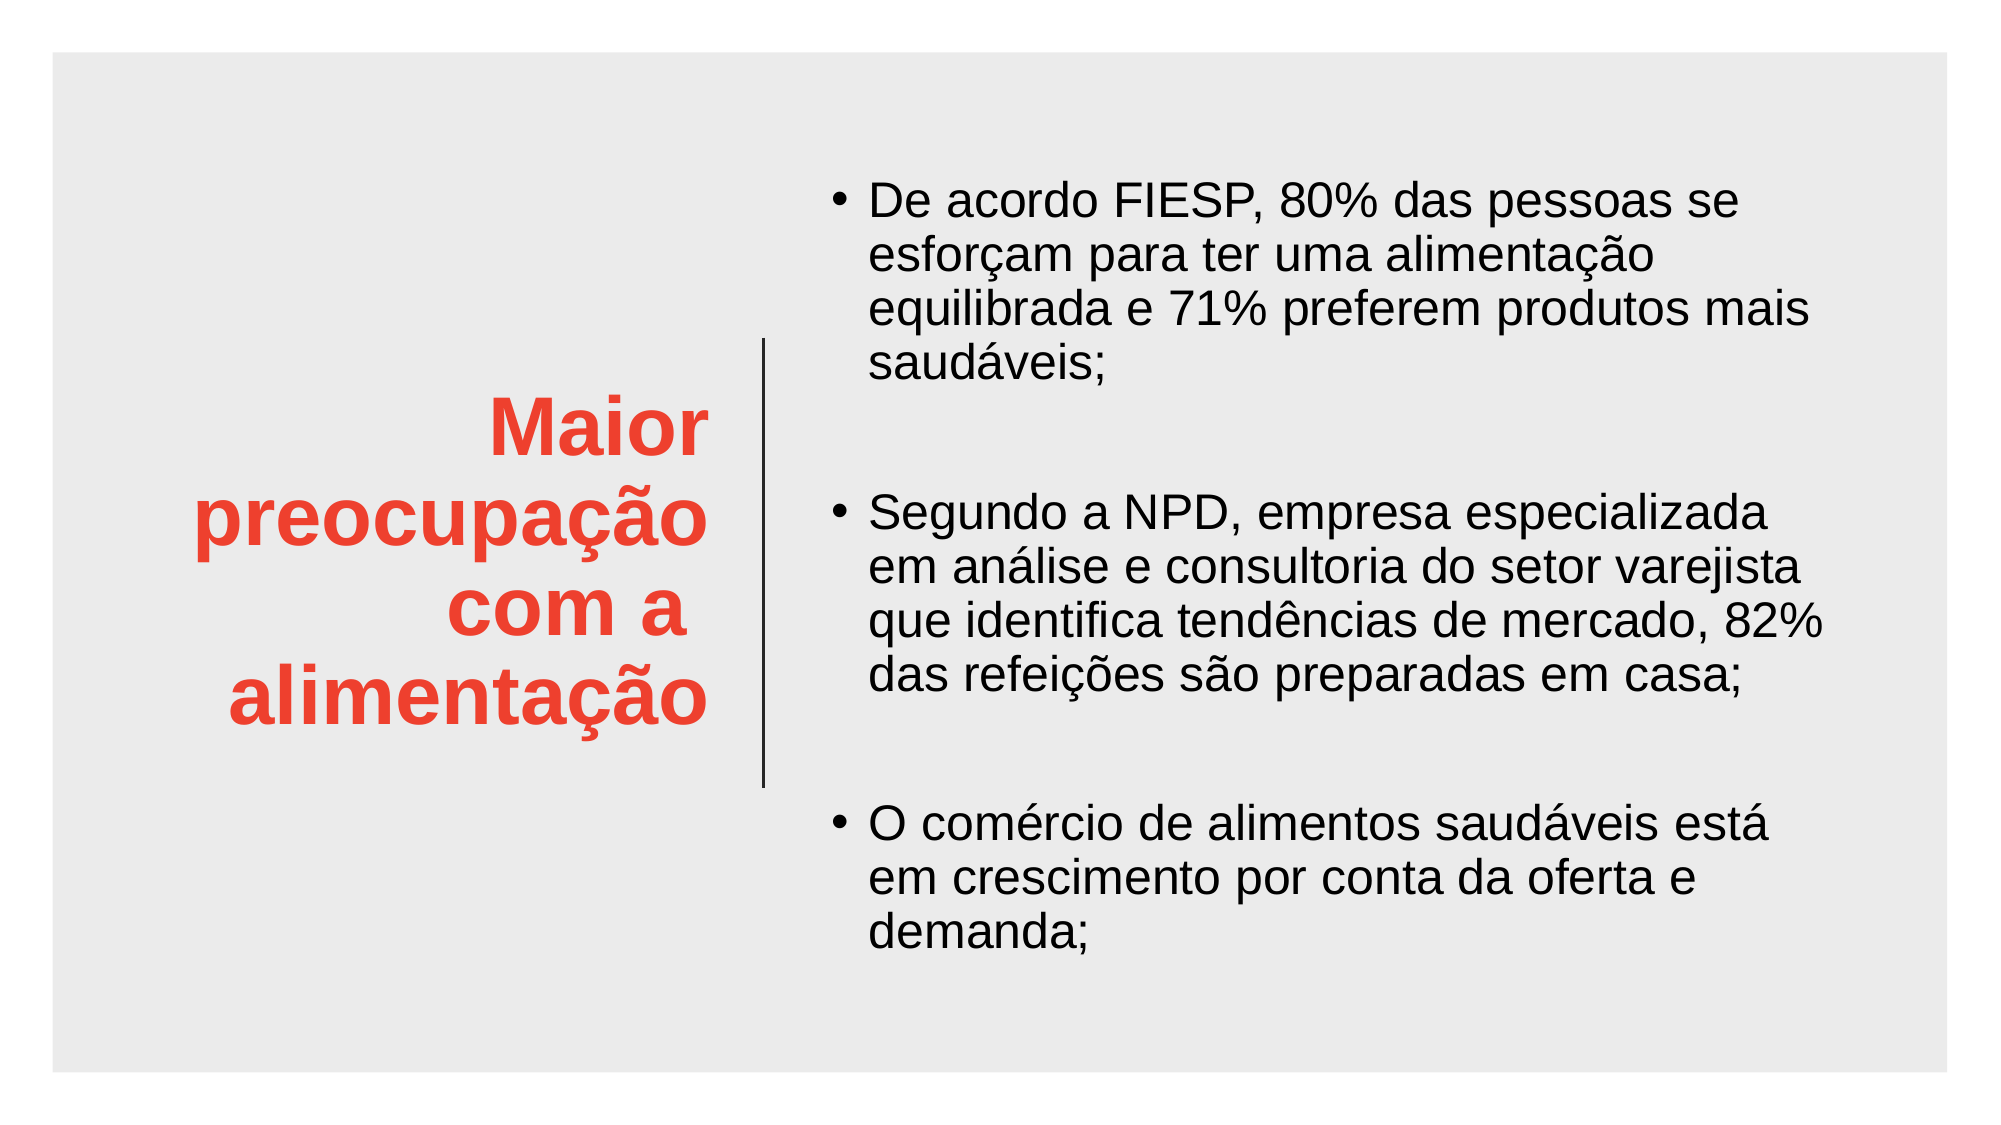

De acordo FIESP, 80% das pessoas se esforçam para ter uma alimentação equilibrada e 71% preferem produtos mais saudáveis;

Segundo a NPD, empresa especializada em análise e consultoria do setor varejista que identifica tendências de mercado, 82% das refeições são preparadas em casa;

O comércio de alimentos saudáveis está em crescimento por conta da oferta e demanda;

# Maior preocupação com a alimentação